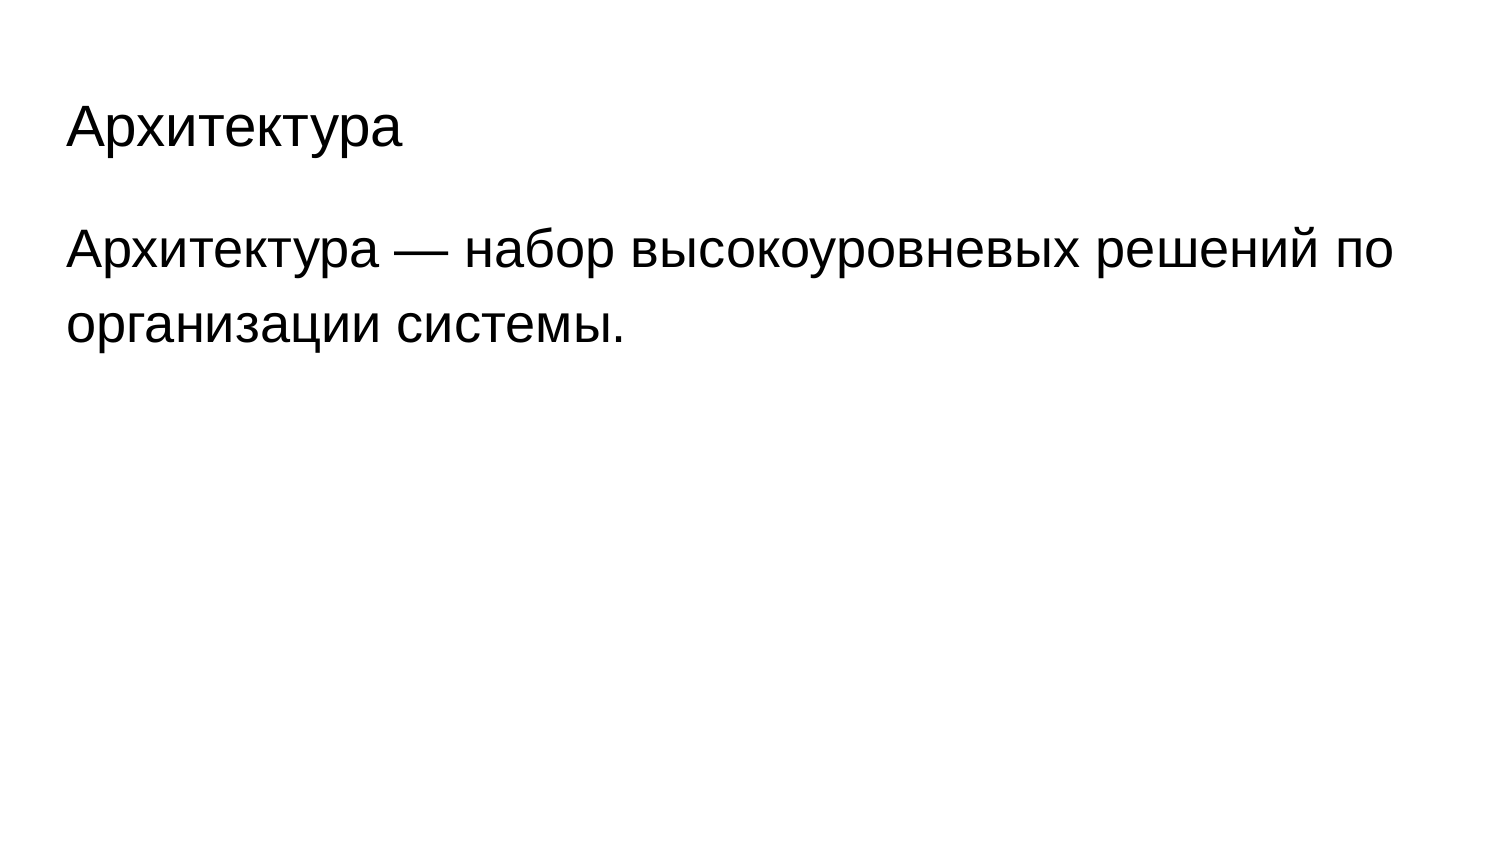

# Архитектура
Архитектура — набор высокоуровневых решений по организации системы.